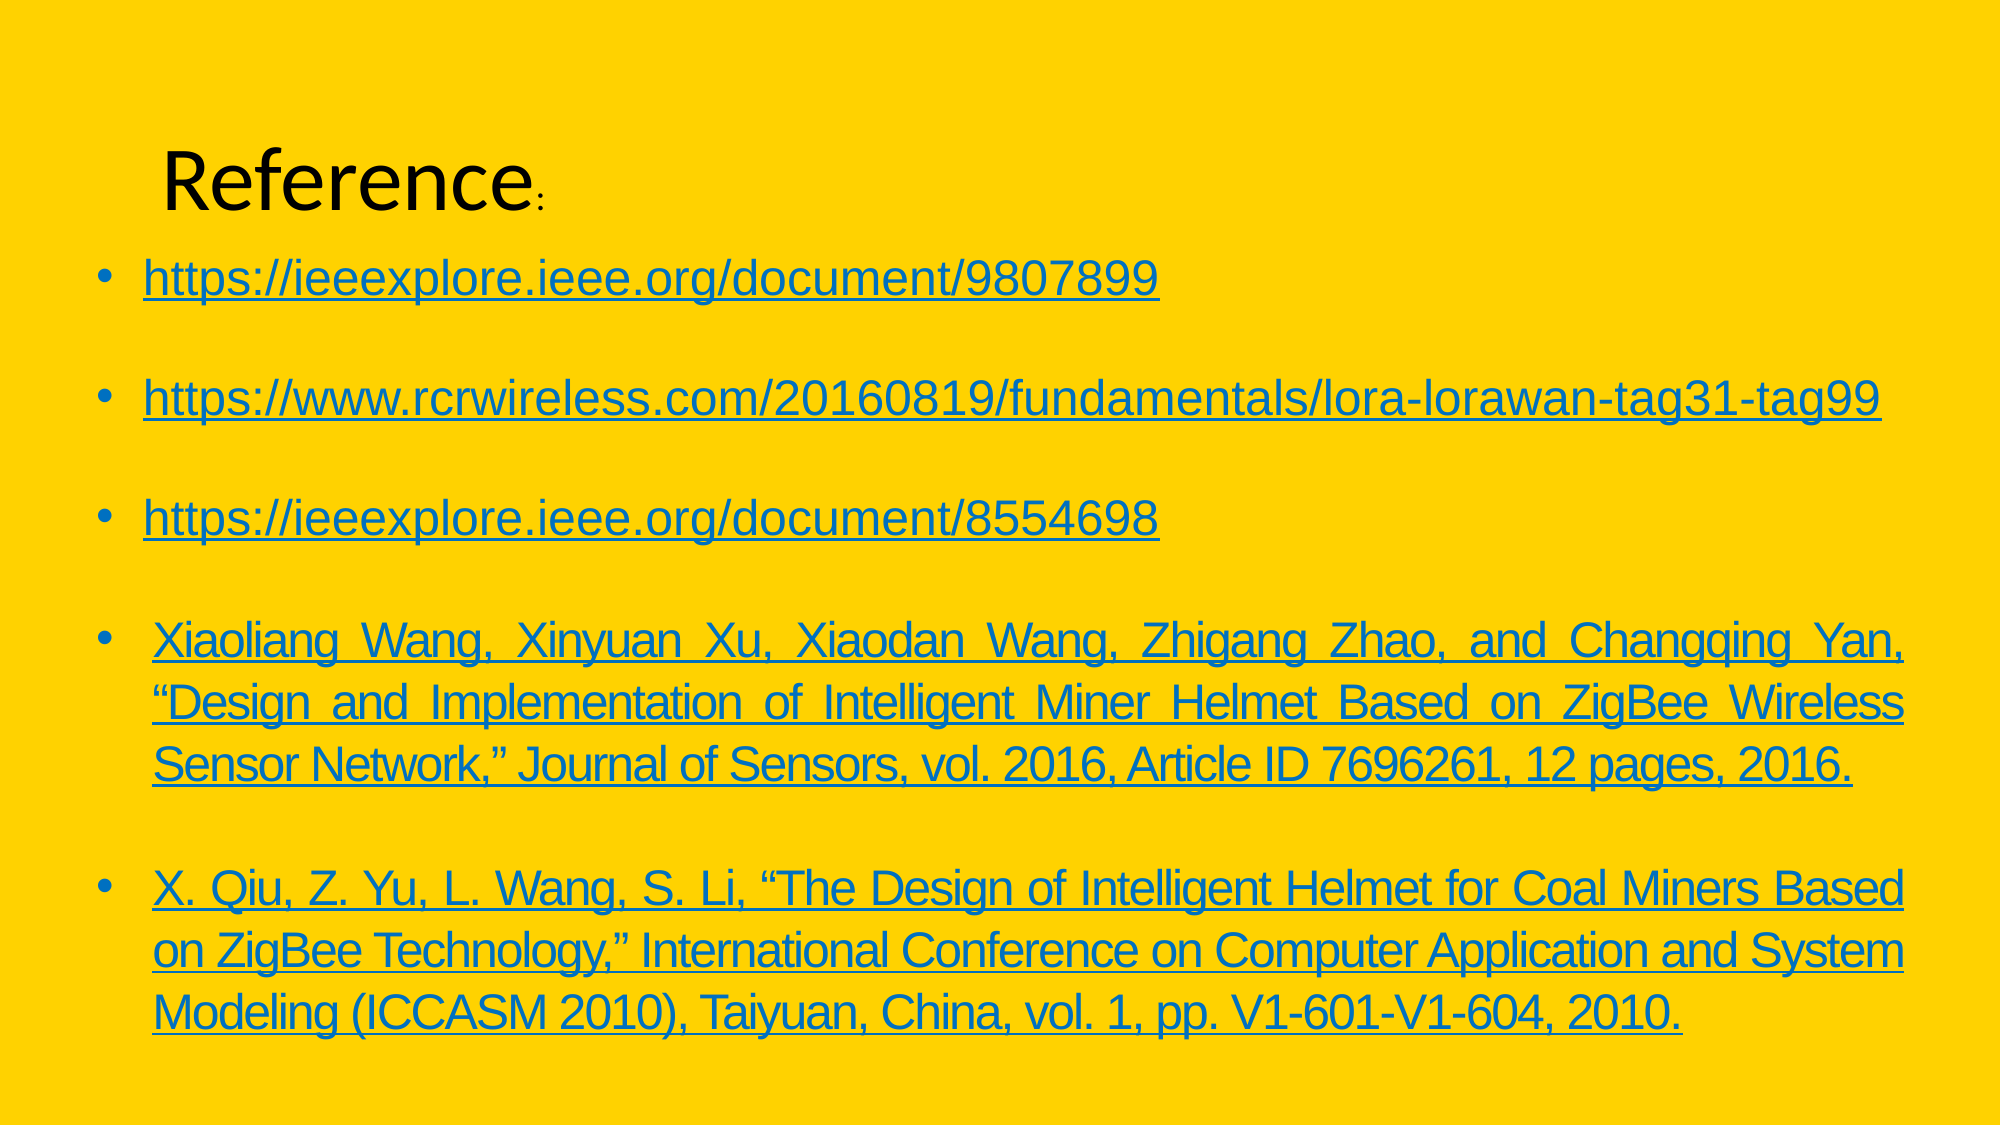

Reference:
https://ieeexplore.ieee.org/document/9807899

https://www.rcrwireless.com/20160819/fundamentals/lora-lorawan-tag31-tag99

https://ieeexplore.ieee.org/document/8554698

Xiaoliang Wang, Xinyuan Xu, Xiaodan Wang, Zhigang Zhao, and Changqing Yan, “Design and Implementation of Intelligent Miner Helmet Based on ZigBee Wireless Sensor Network,” Journal of Sensors, vol. 2016, Article ID 7696261, 12 pages, 2016.

X. Qiu, Z. Yu, L. Wang, S. Li, “The Design of Intelligent Helmet for Coal Miners Based on ZigBee Technology,” International Conference on Computer Application and System Modeling (ICCASM 2010), Taiyuan, China, vol. 1, pp. V1-601-V1-604, 2010.